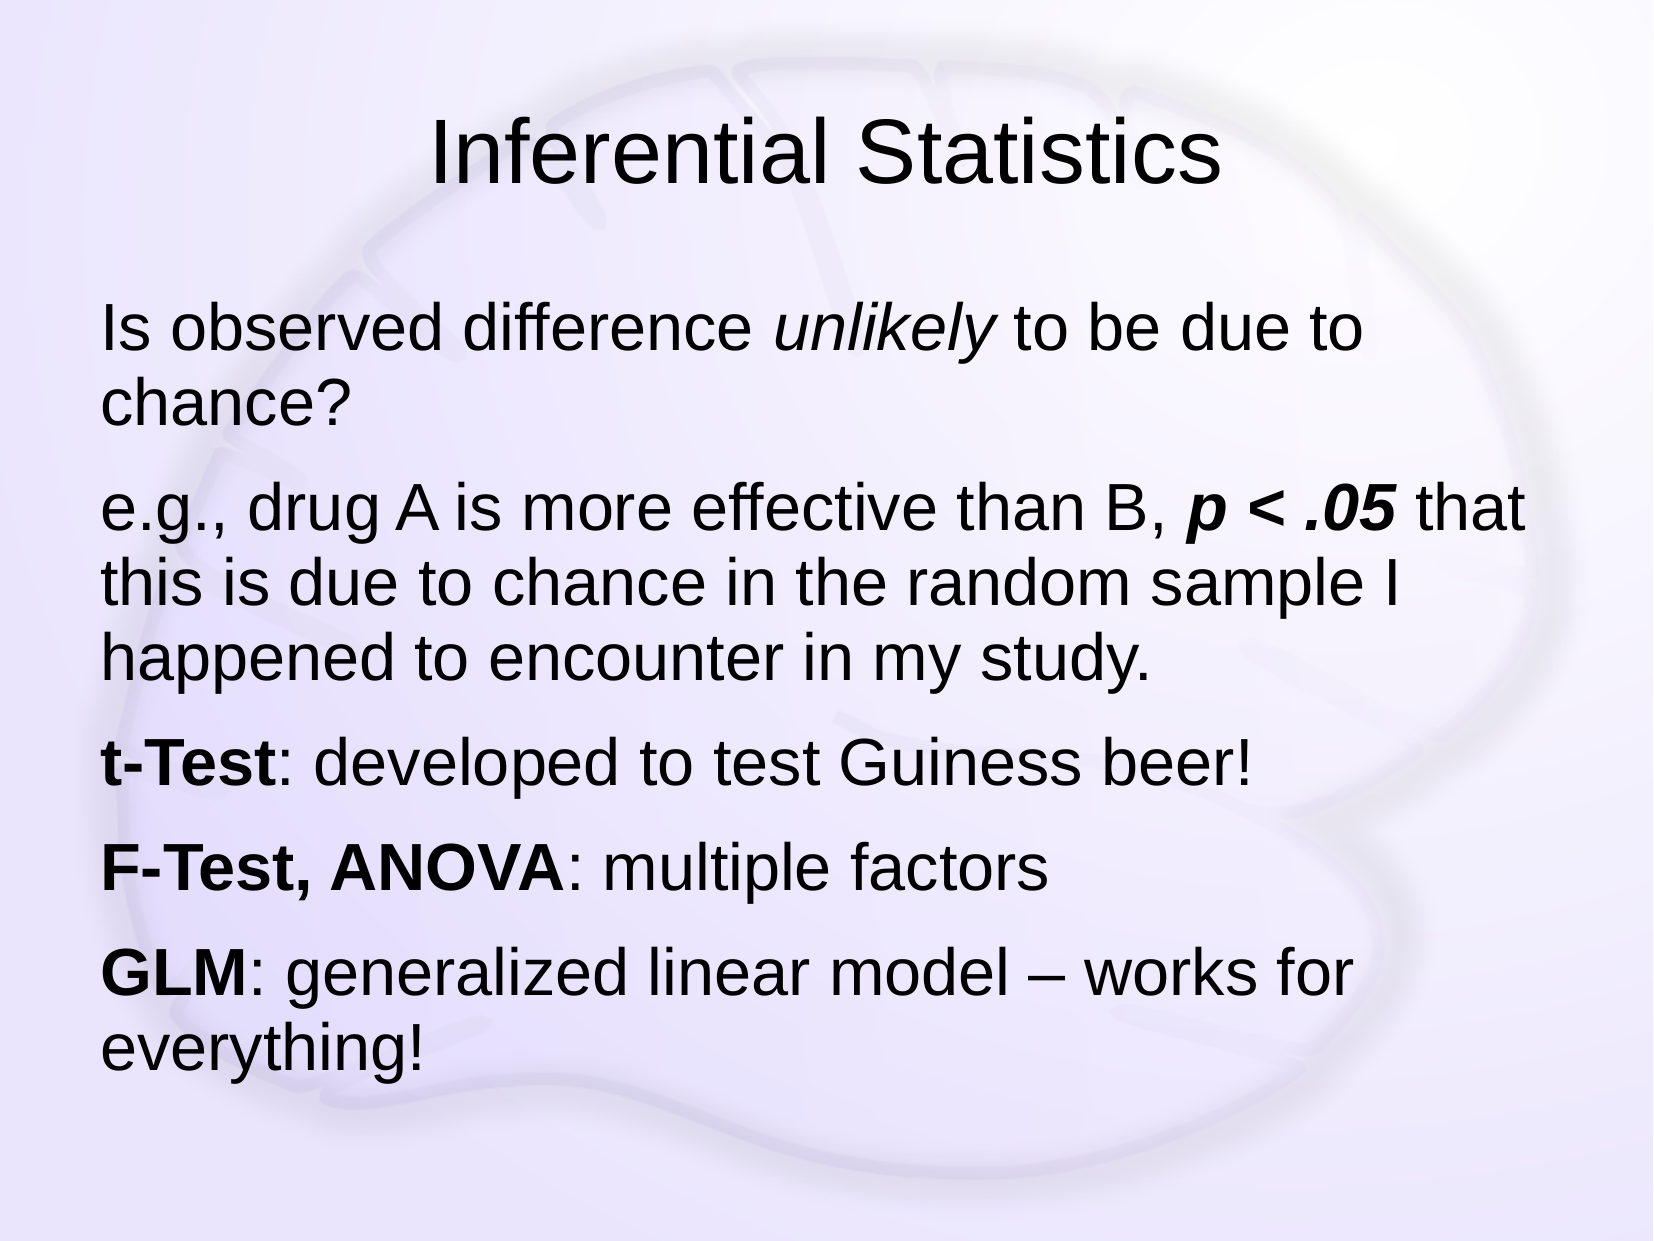

# Inferential Statistics
Is observed difference unlikely to be due to chance?
e.g., drug A is more effective than B, p < .05 that this is due to chance in the random sample I happened to encounter in my study.
t-Test: developed to test Guiness beer!
F-Test, ANOVA: multiple factors
GLM: generalized linear model – works for everything!